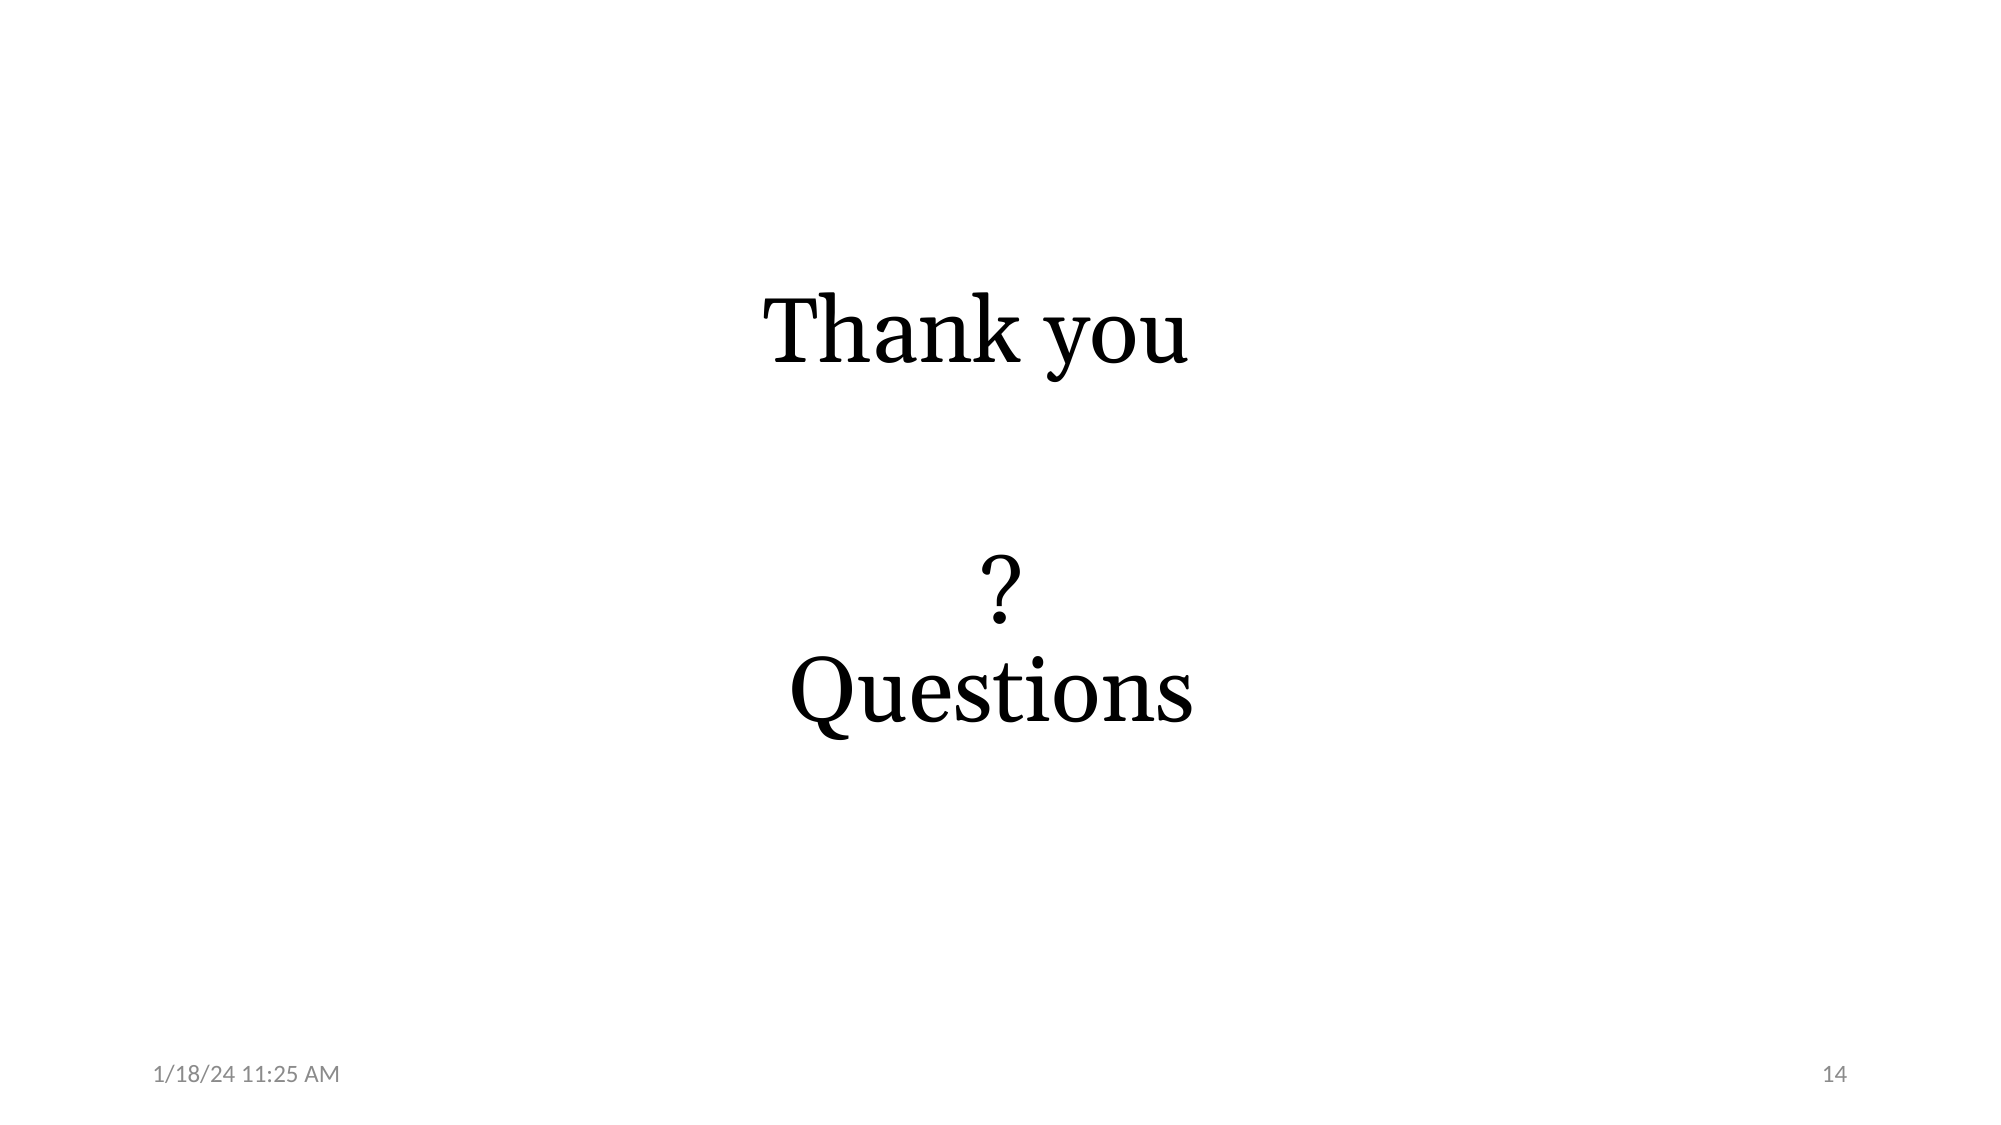

Thank you
?
Questions
1/18/24 11:25 AM
14